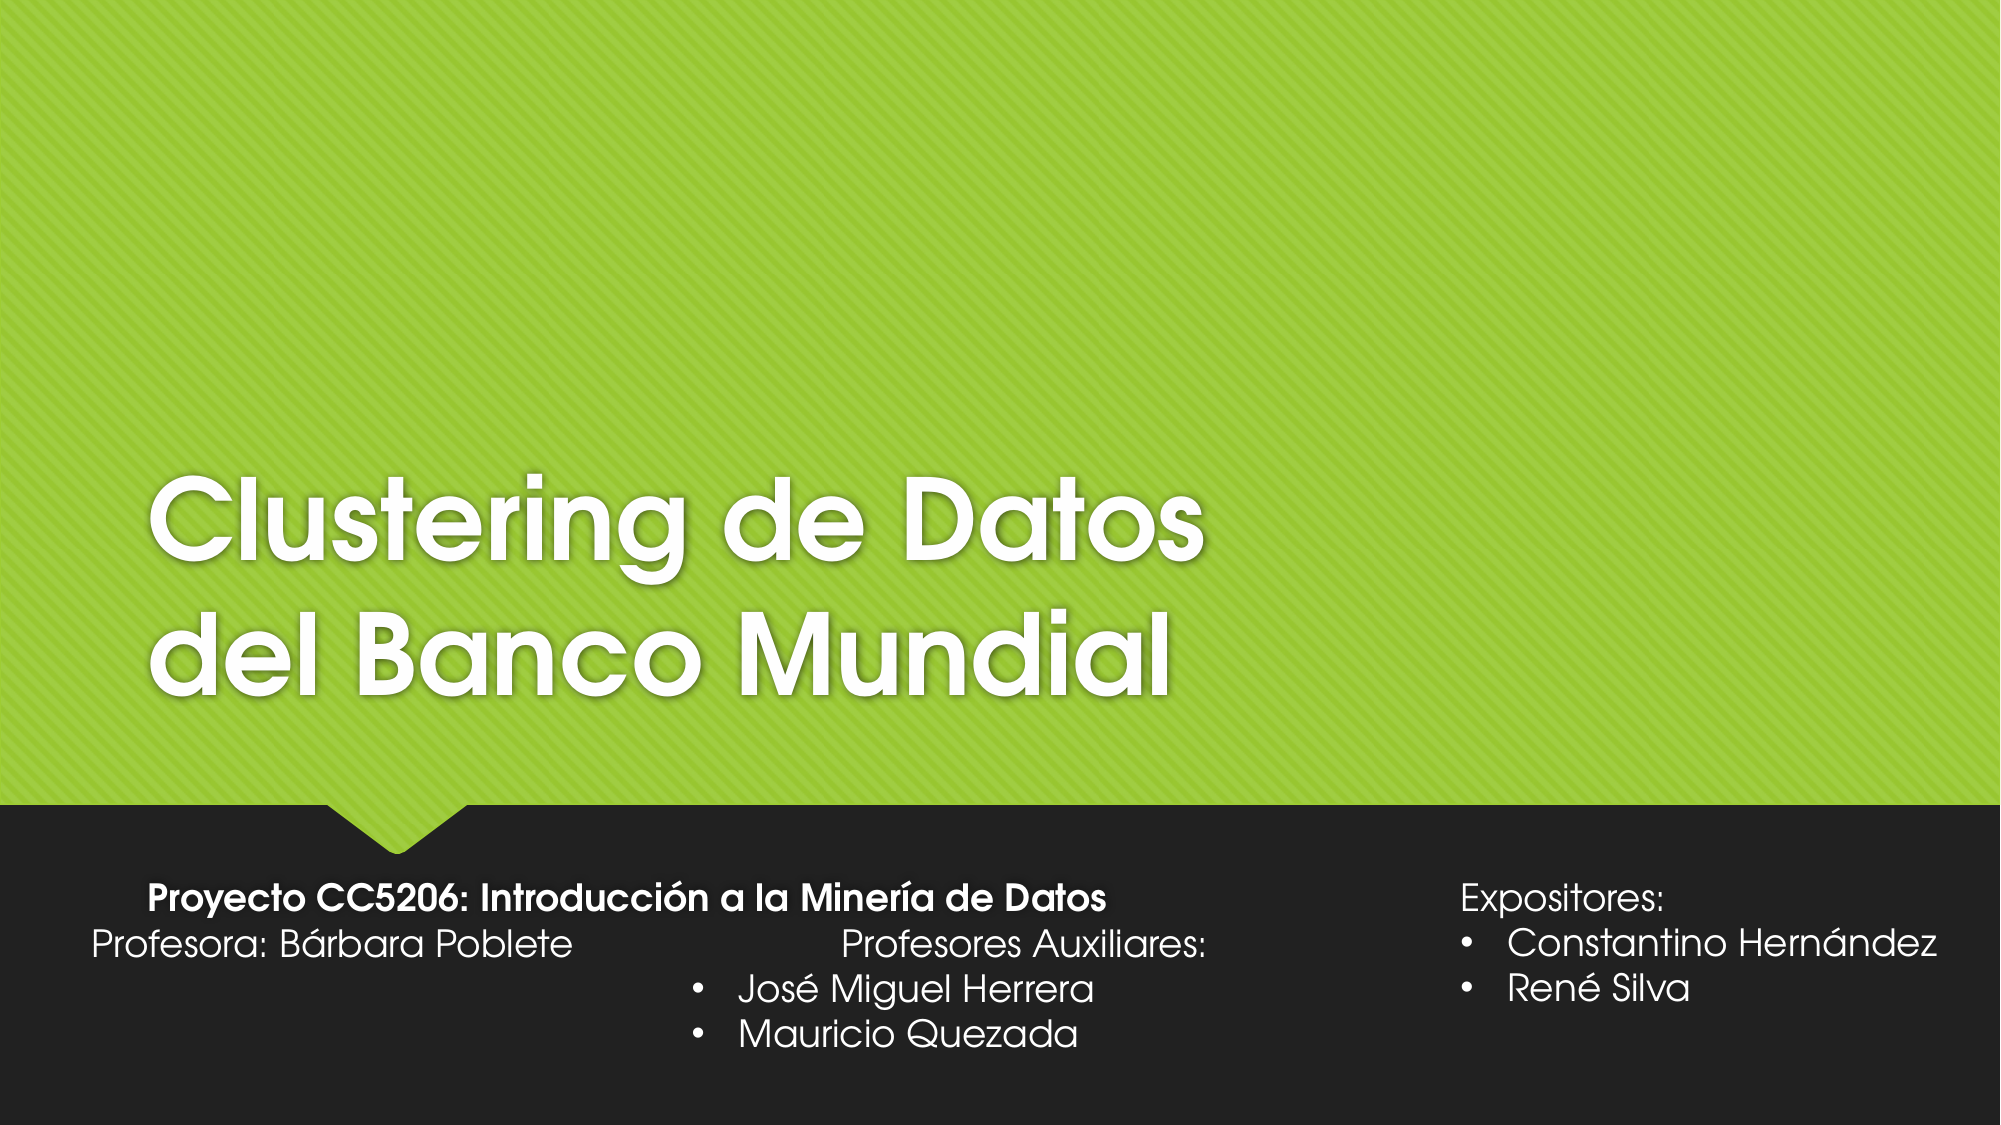

# Clustering de Datos del Banco Mundial
Proyecto CC5206: Introducción a la Minería de Datos

Expositores:
Constantino Hernández
René Silva
Profesora: Bárbara Poblete		Profesores Auxiliares:
José Miguel Herrera
Mauricio Quezada